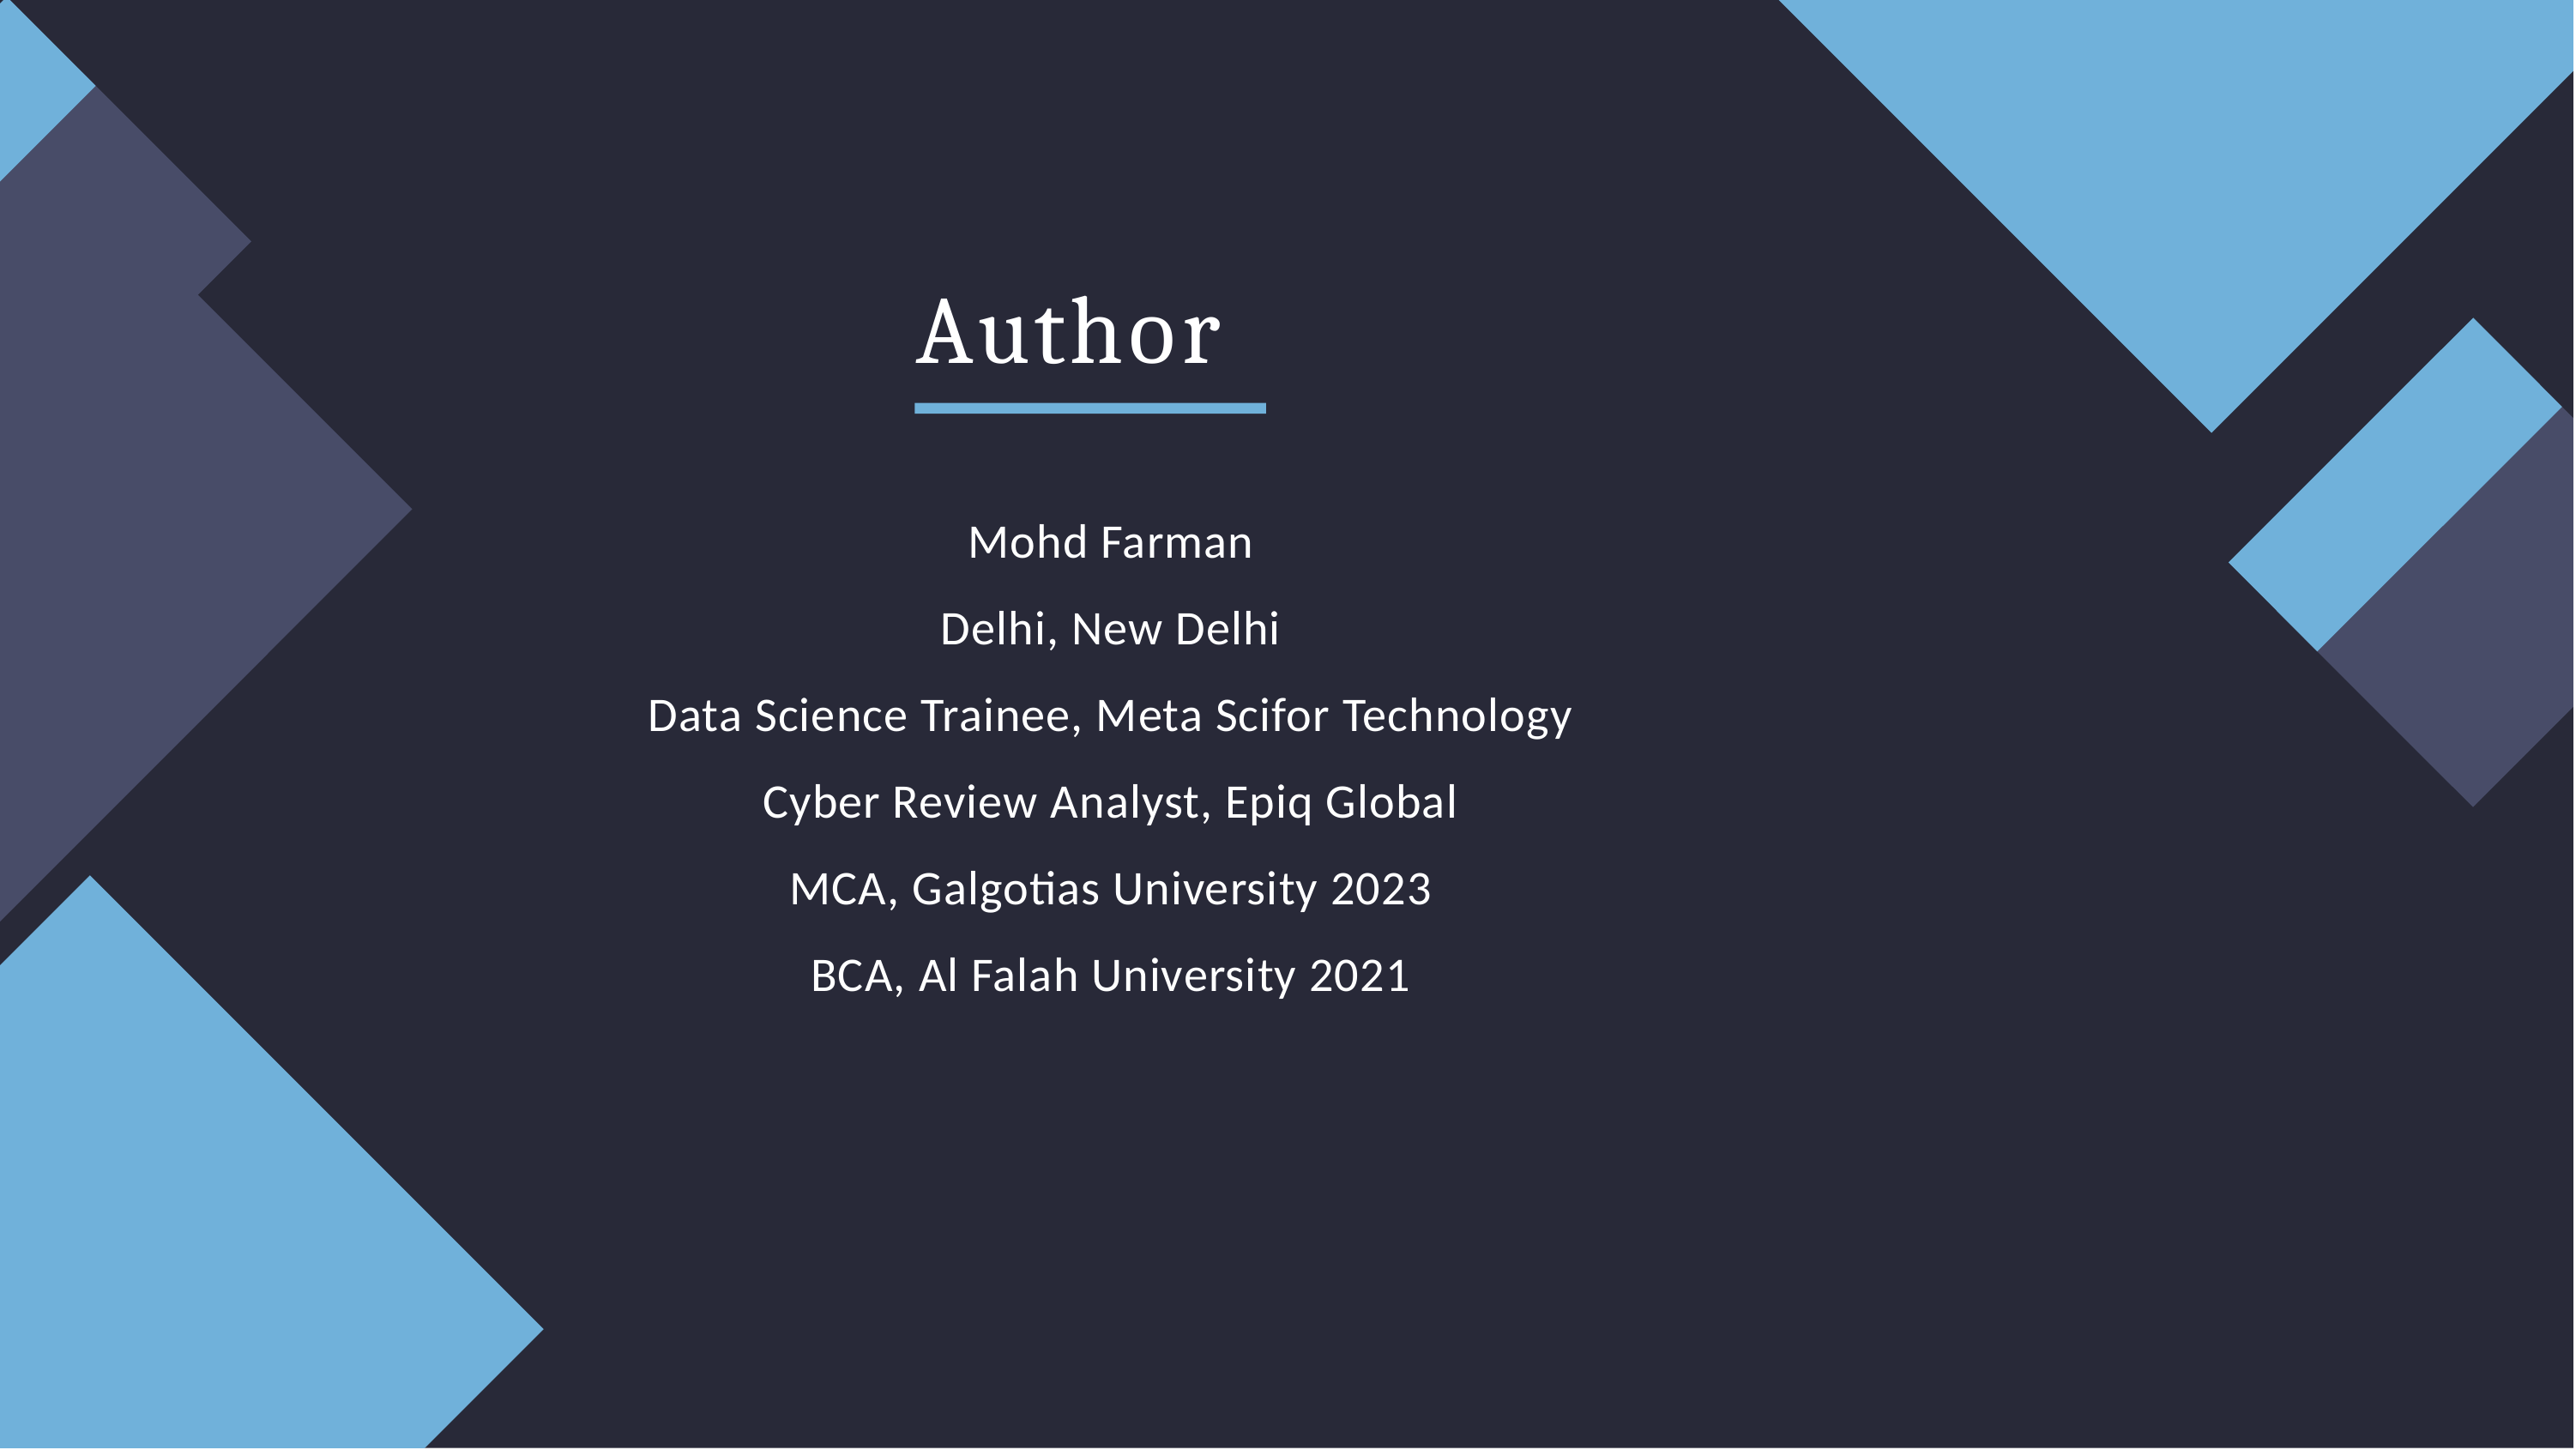

# Author

Mohd Farman
Delhi, New Delhi
Data Science Trainee, Meta Scifor Technology
Cyber Review Analyst, Epiq Global
MCA, Galgotias University 2023
BCA, Al Falah University 2021